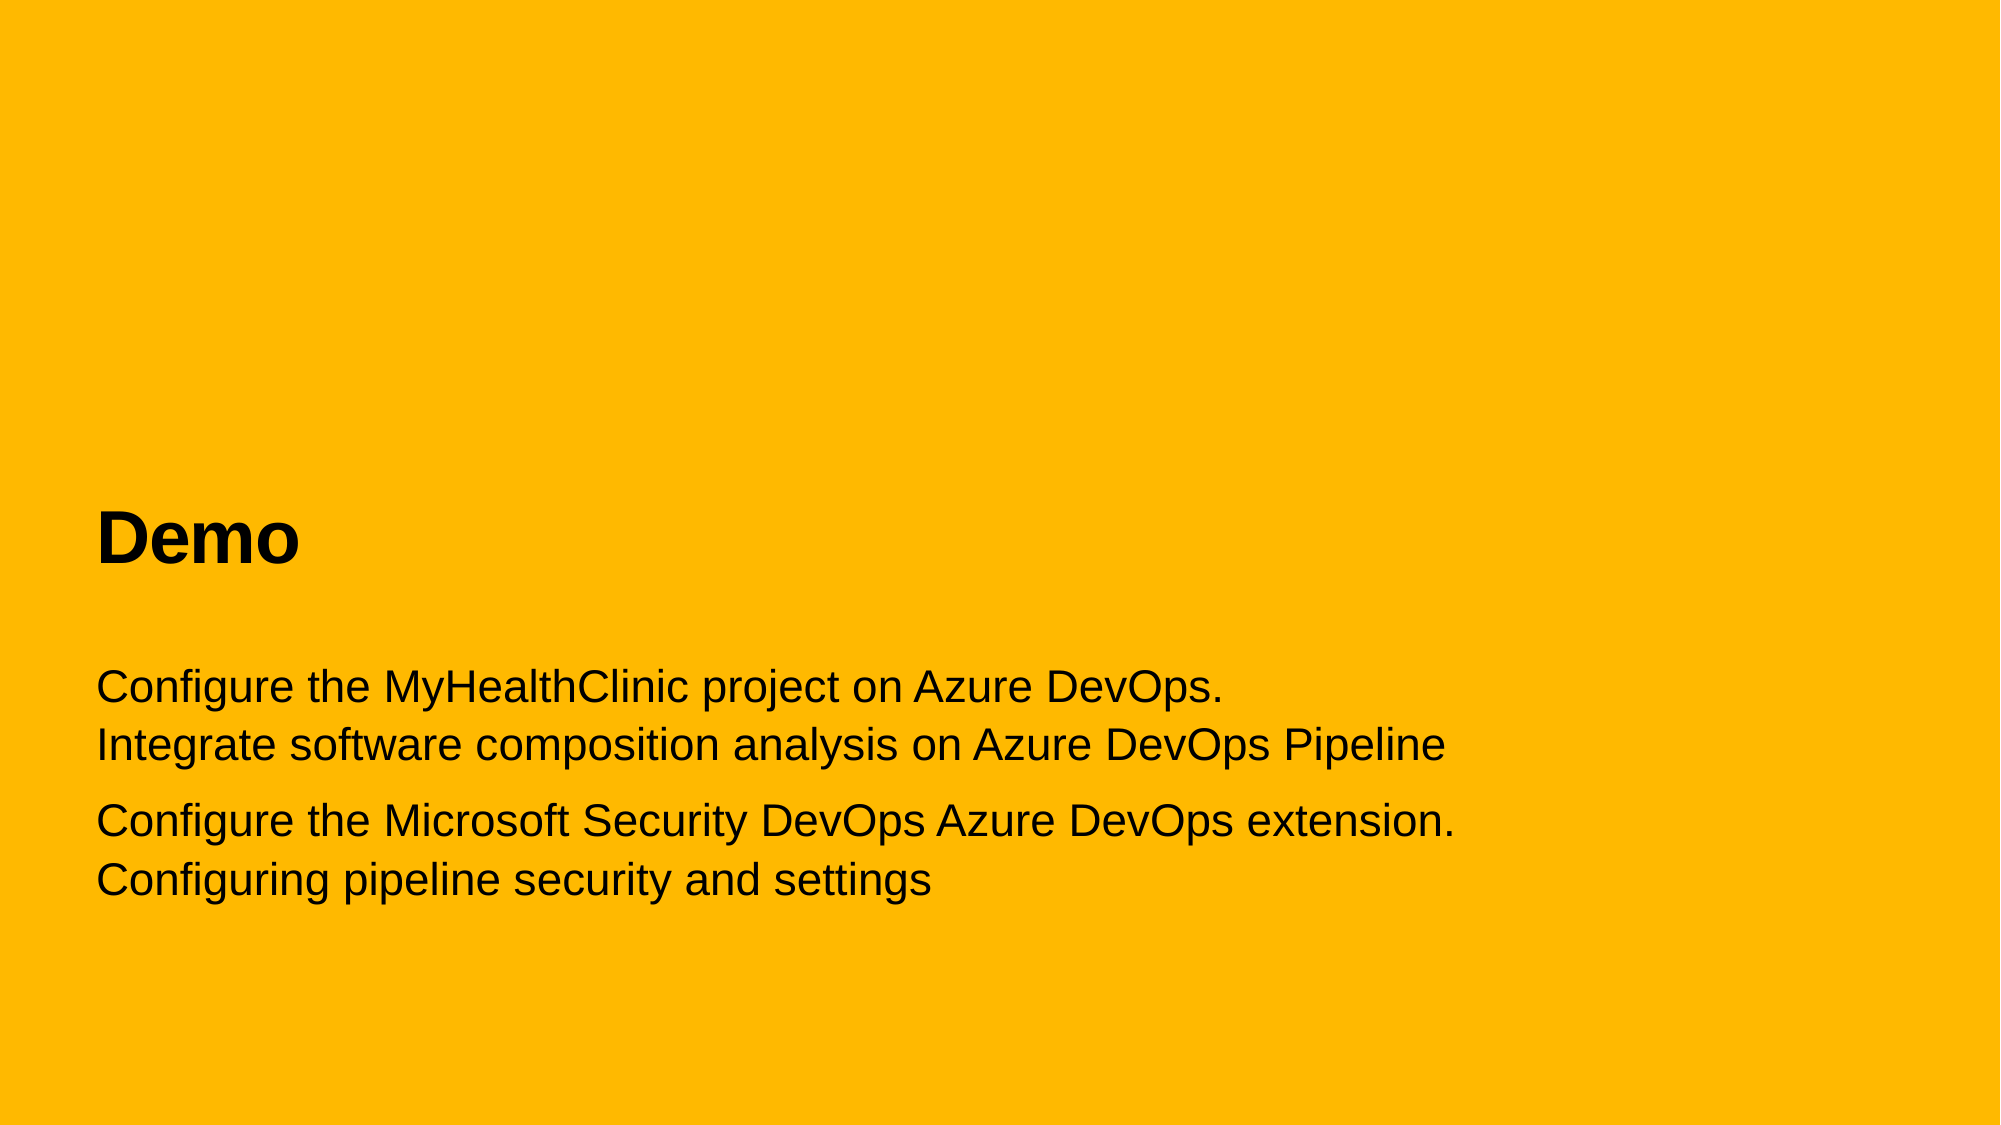

# Demo
Configure the MyHealthClinic project on Azure DevOps.
Integrate software composition analysis on Azure DevOps Pipeline
Configure the Microsoft Security DevOps Azure DevOps extension.
Configuring pipeline security and settings